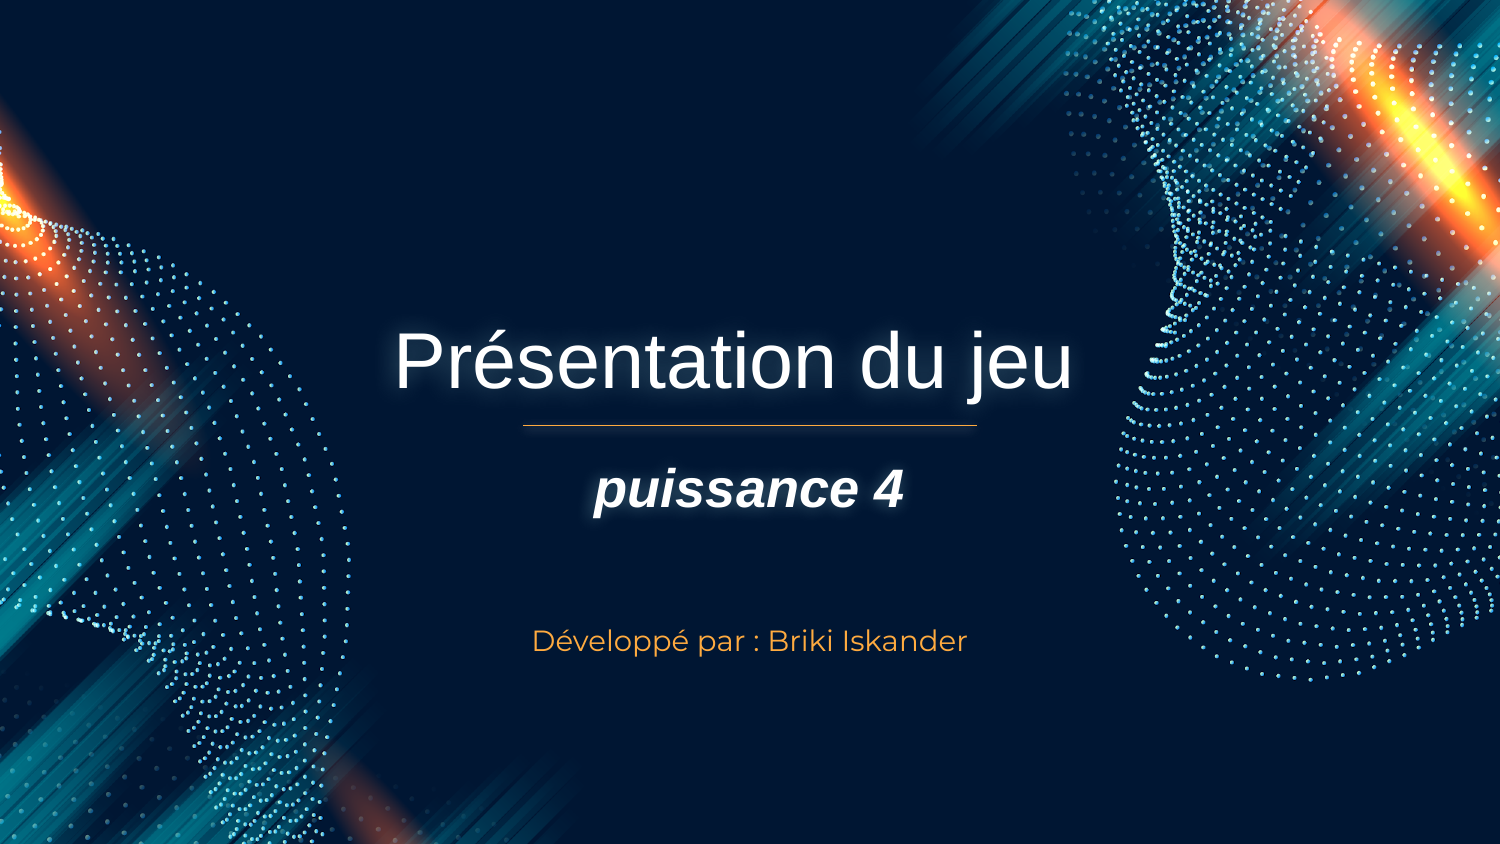

# Présentation du jeu
puissance 4
Développé par : Briki Iskander